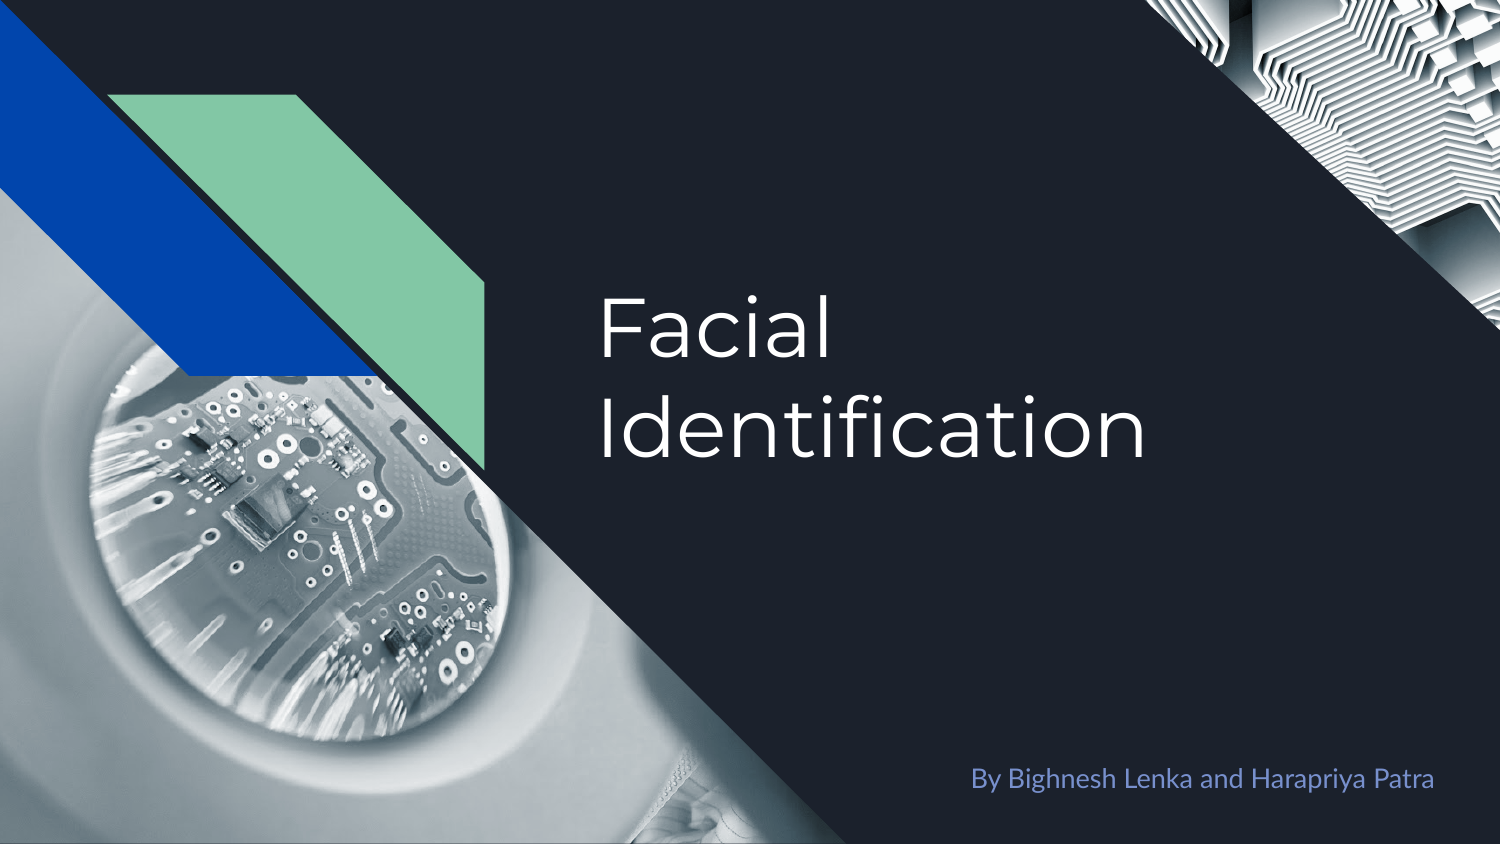

# Facial
Identification
By Bighnesh Lenka and Harapriya Patra